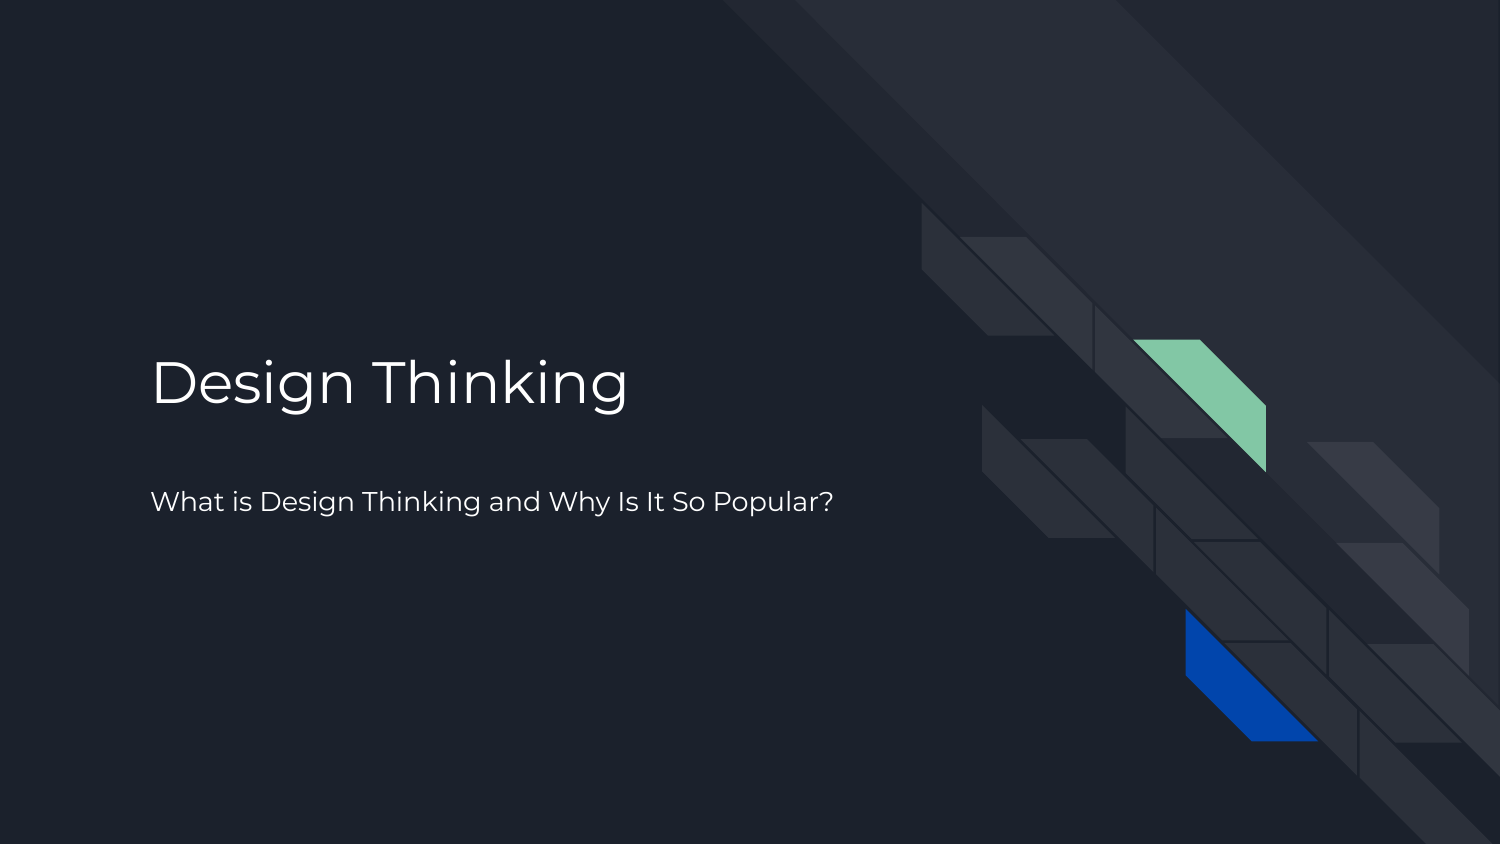

# Design Thinking

What is Design Thinking and Why Is It So Popular?